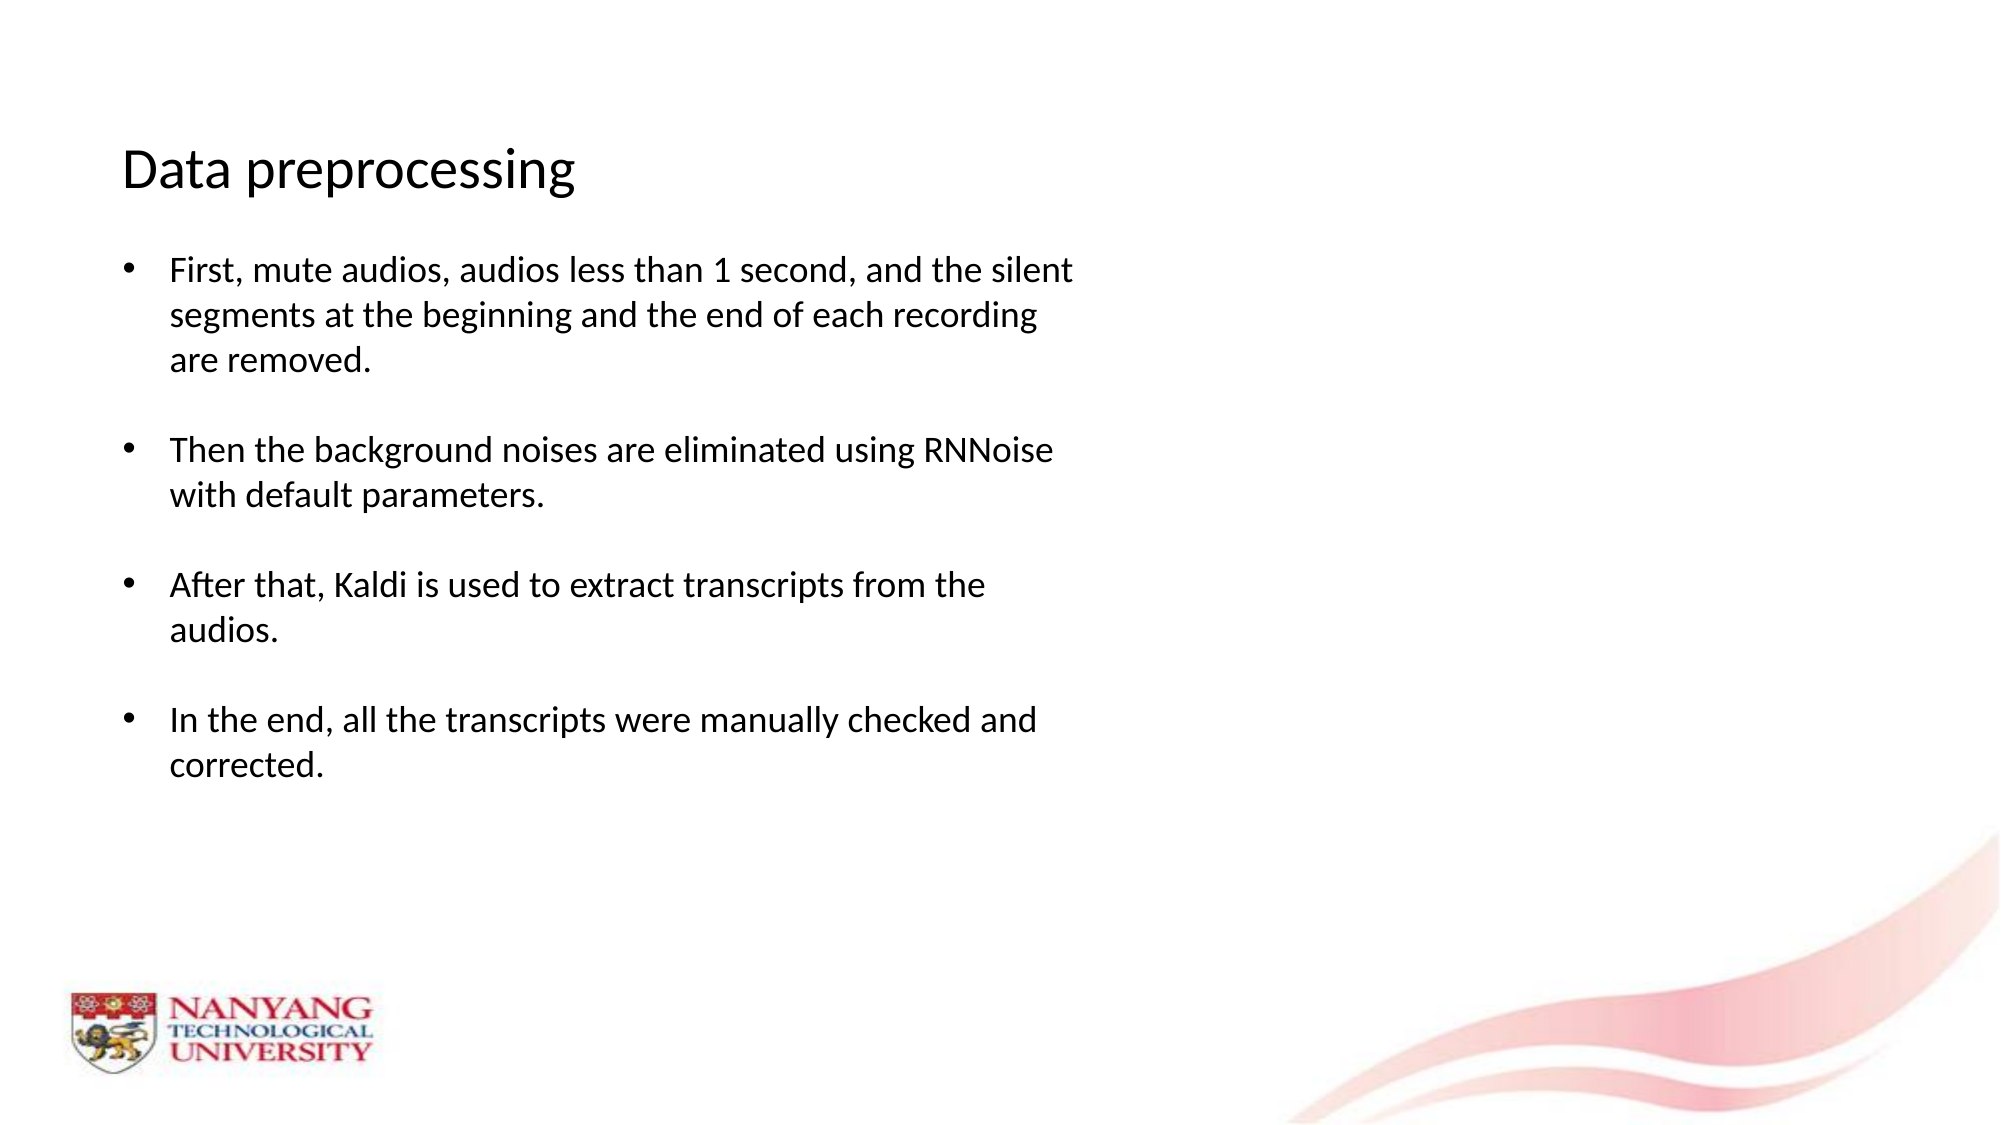

Data preprocessing

First, mute audios, audios less than 1 second, and the silent segments at the beginning and the end of each recording are removed.

Then the background noises are eliminated using RNNoise with default parameters.

After that, Kaldi is used to extract transcripts from the audios.

In the end, all the transcripts were manually checked and corrected.
96